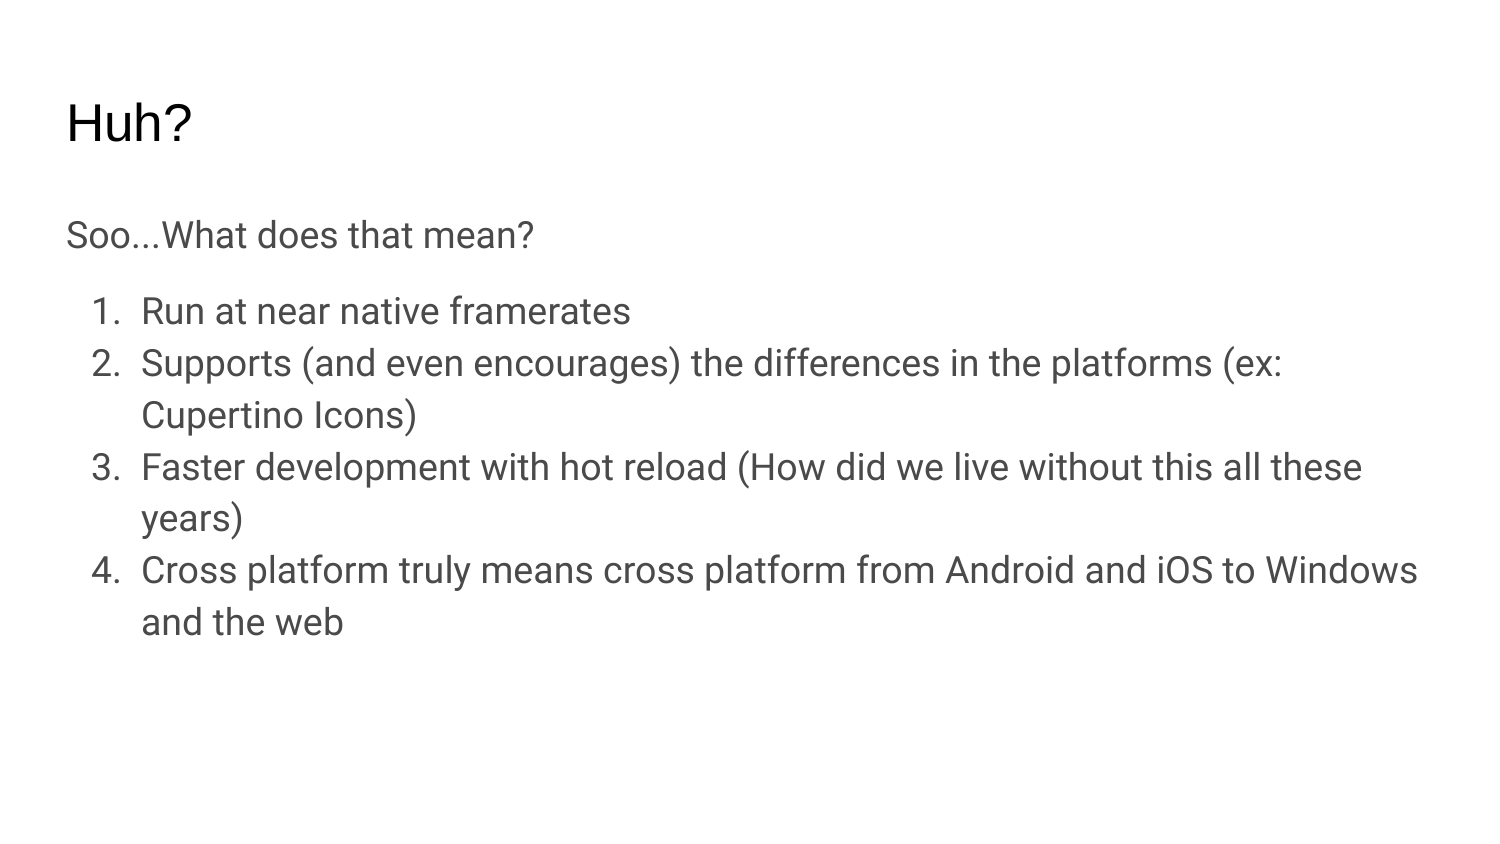

# Huh?
Soo...What does that mean?
Run at near native framerates
Supports (and even encourages) the differences in the platforms (ex: Cupertino Icons)
Faster development with hot reload (How did we live without this all these years)
Cross platform truly means cross platform from Android and iOS to Windows and the web